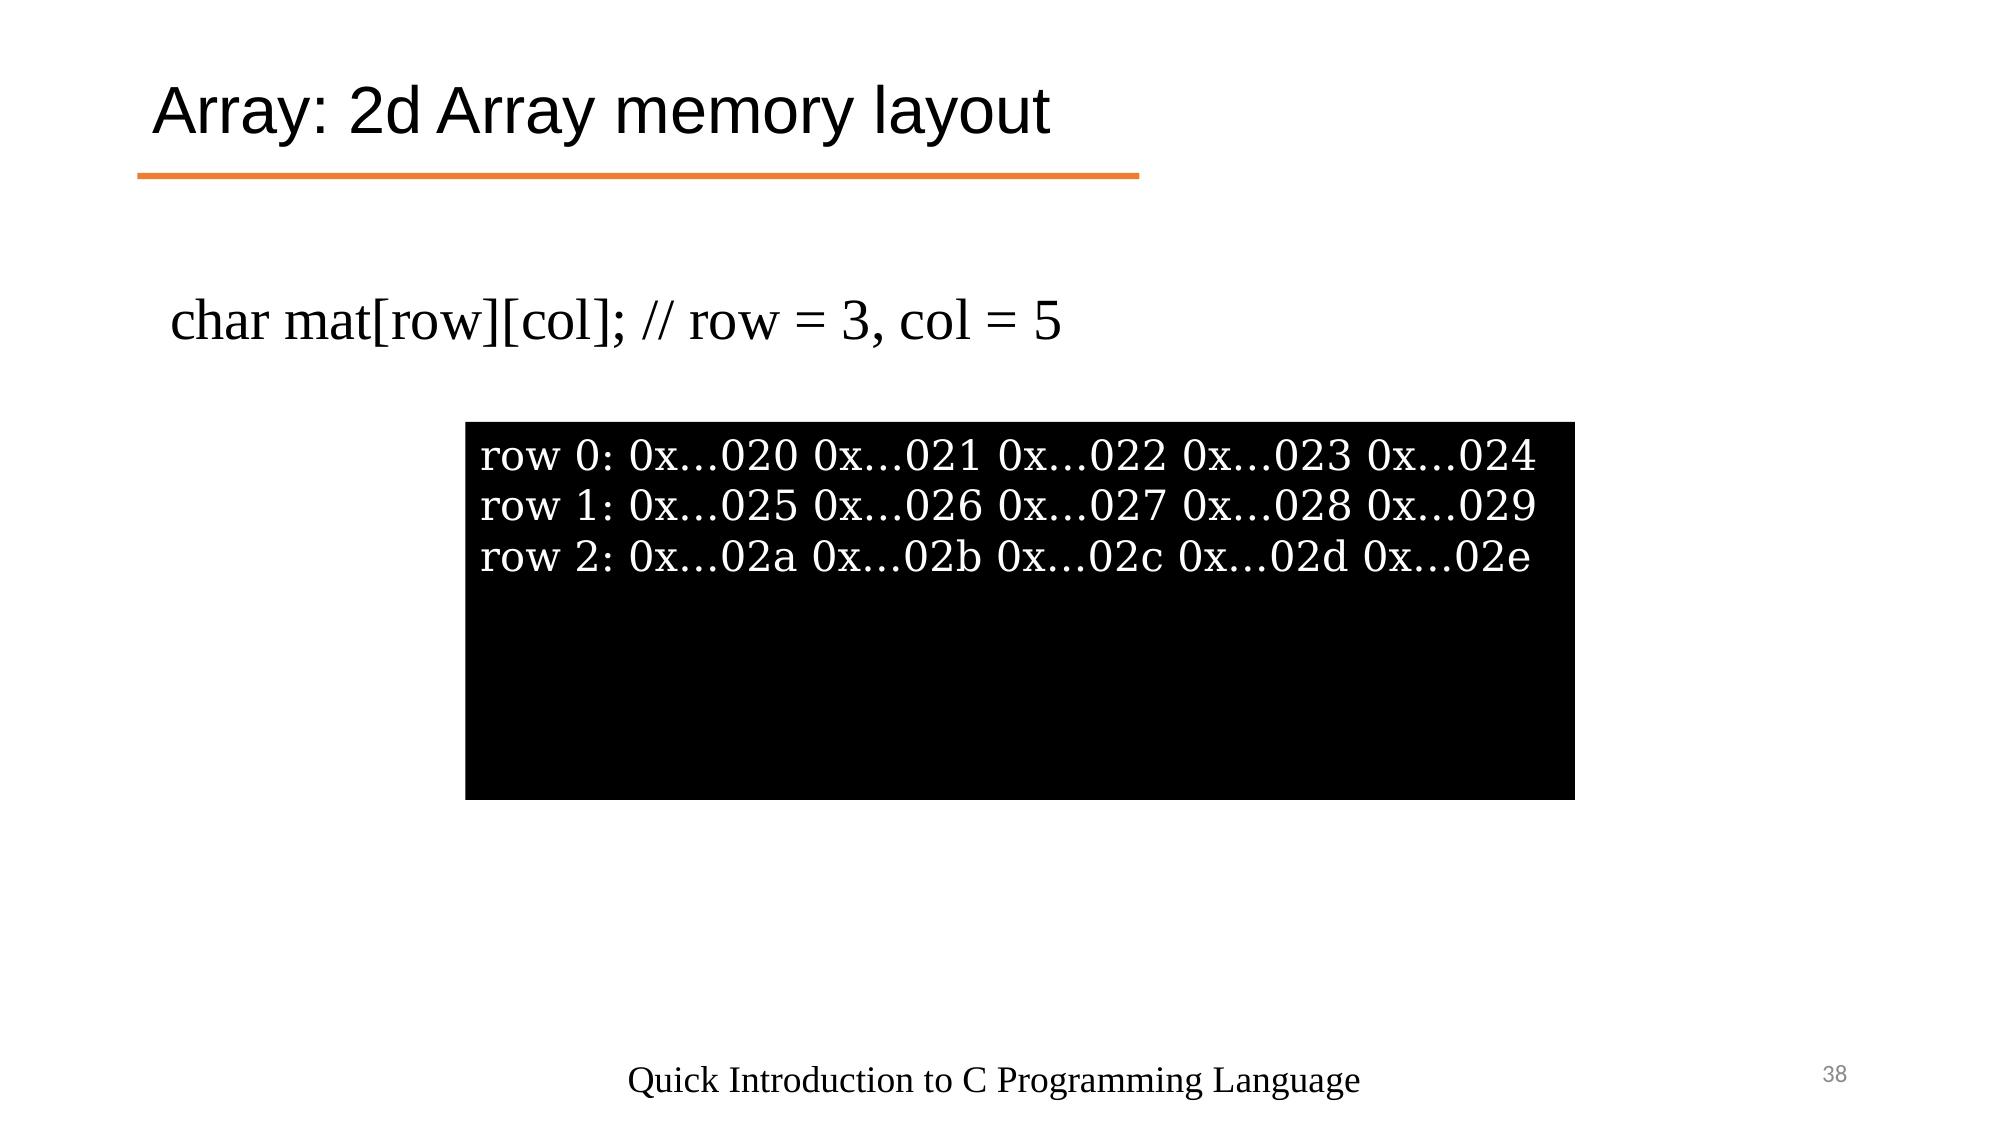

Array: 2d Array memory layout
char mat[row][col]; // row = 3, col = 5
row 0: 0x…020 0x…021 0x…022 0x…023 0x…024
row 1: 0x…025 0x…026 0x…027 0x…028 0x…029
row 2: 0x…02a 0x…02b 0x…02c 0x…02d 0x…02e
38